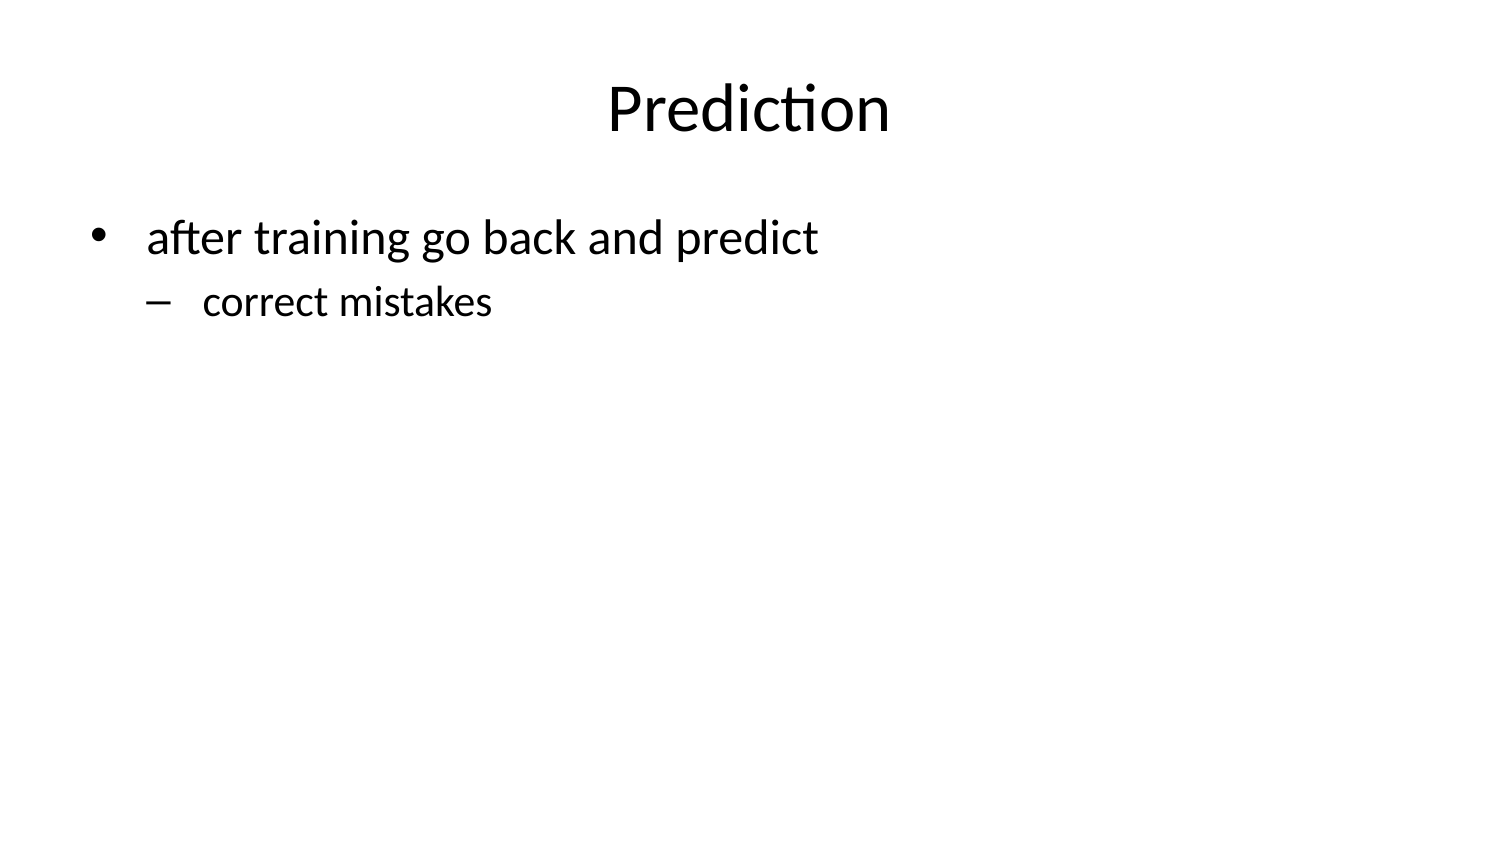

# Prediction
after training go back and predict
correct mistakes